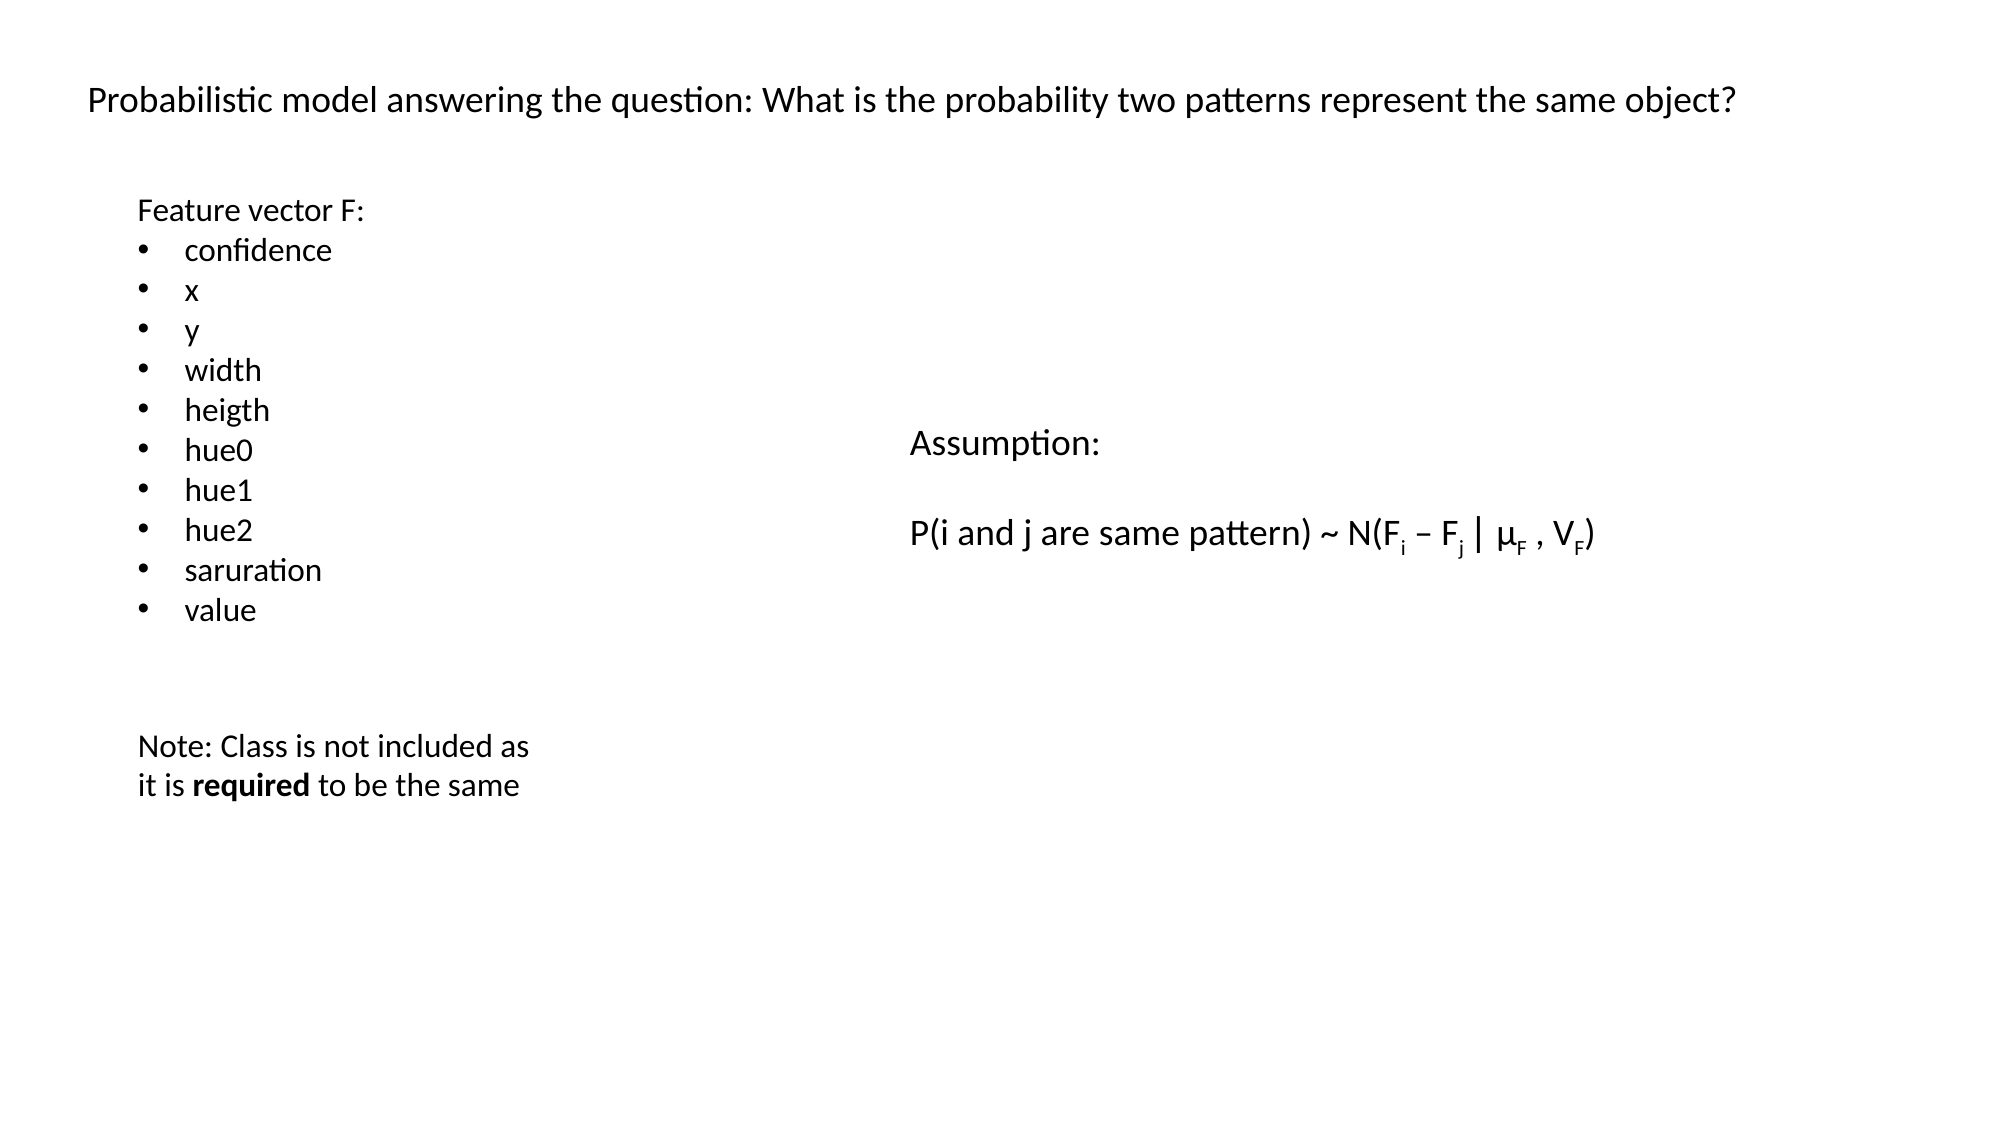

Probabilistic model answering the question: What is the probability two patterns represent the same object?
Feature vector F:
confidence
x
y
width
heigth
hue0
hue1
hue2
saruration
value
Assumption:

P(i and j are same pattern) ~ N(Fi – Fj ∣ μF , VF)
Note: Class is not included as
it is required to be the same